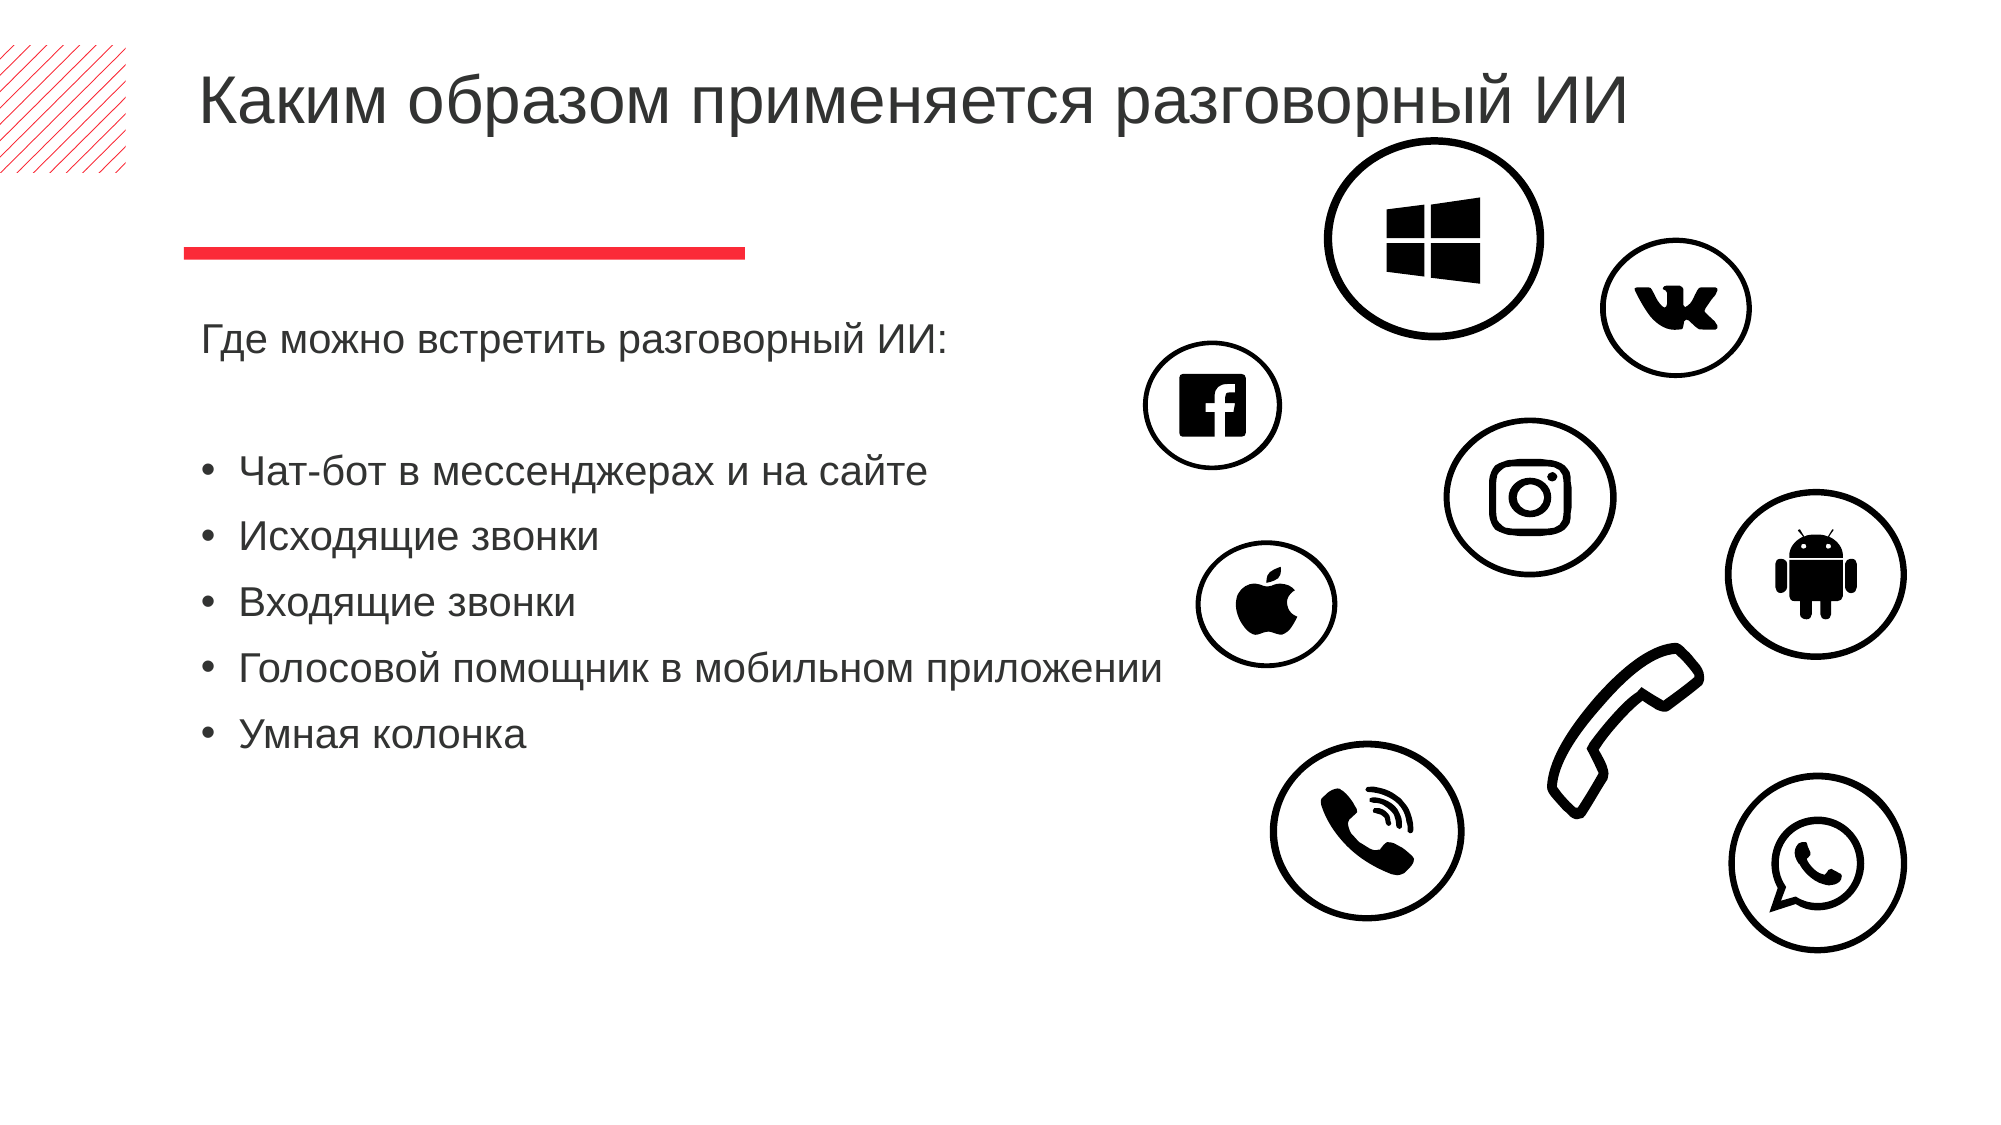

Каким образом применяется разговорный ИИ

Где можно встретить разговорный ИИ:

Чат-бот в мессенджерах и на сайте
Исходящие звонки
Входящие звонки
Голосовой помощник в мобильном приложении
Умная колонка